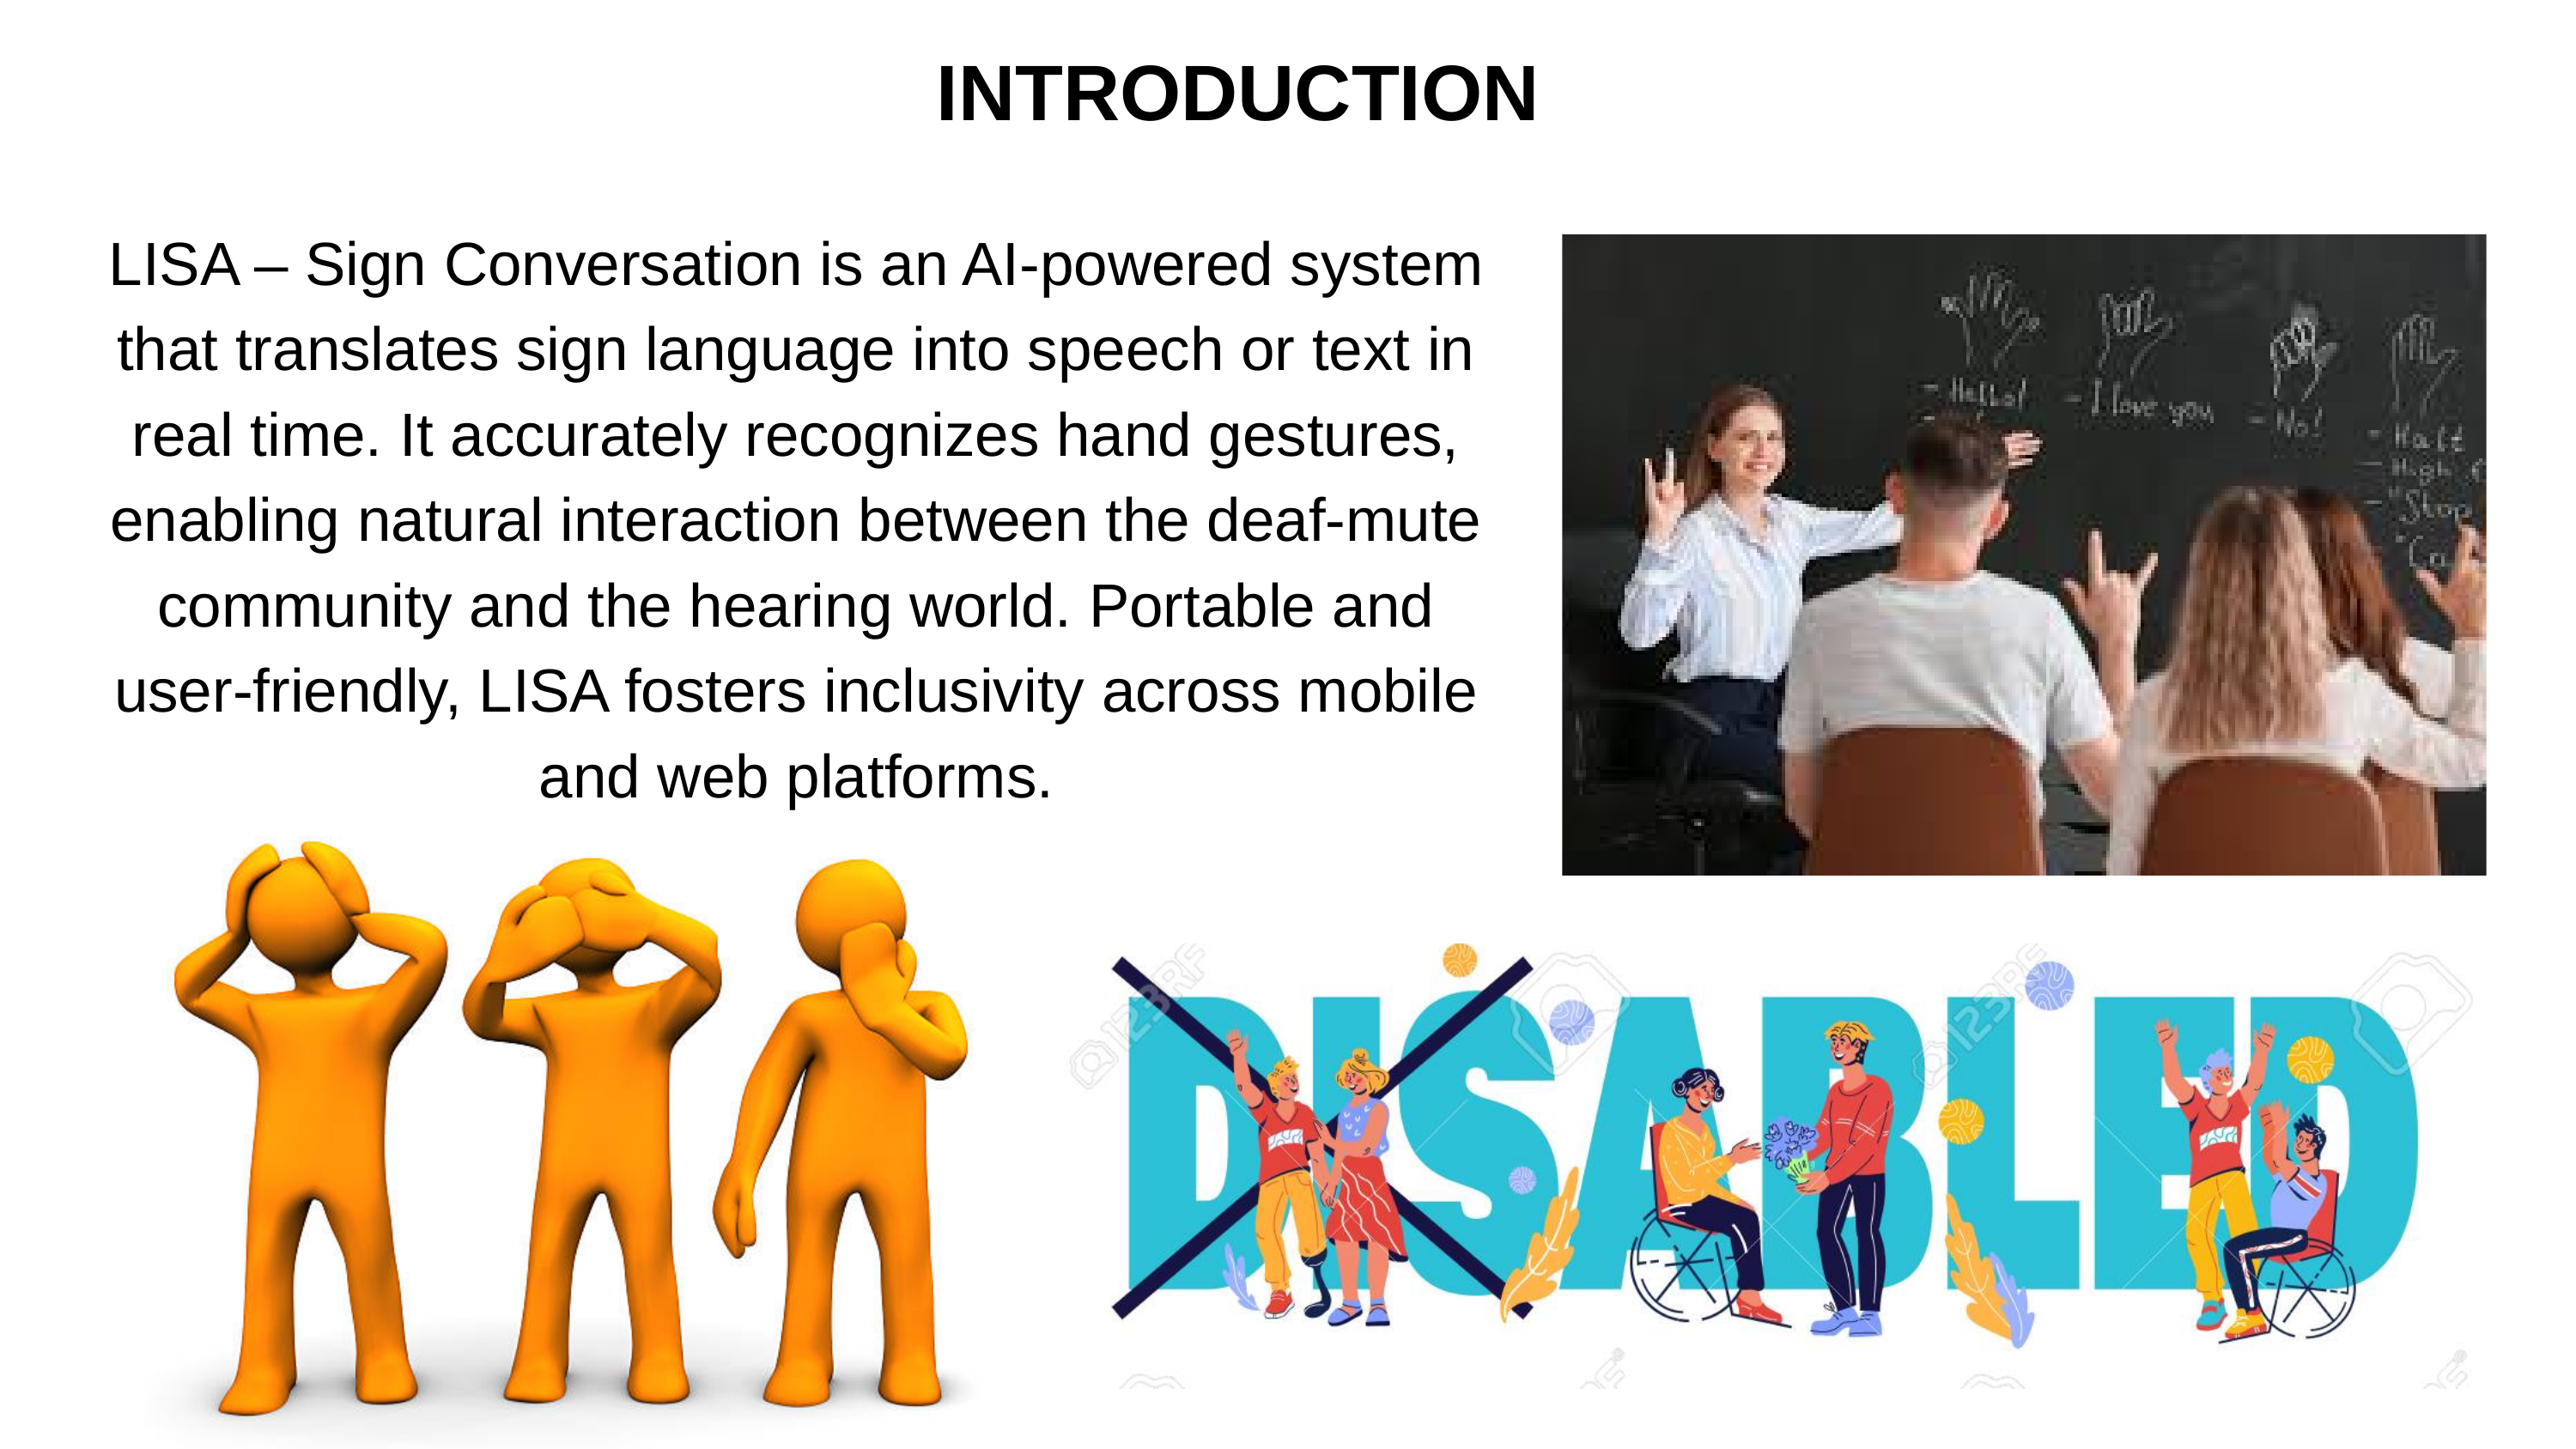

INTRODUCTION
LISA – Sign Conversation is an AI-powered system that translates sign language into speech or text in real time. It accurately recognizes hand gestures, enabling natural interaction between the deaf-mute community and the hearing world. Portable and user-friendly, LISA fosters inclusivity across mobile and web platforms.